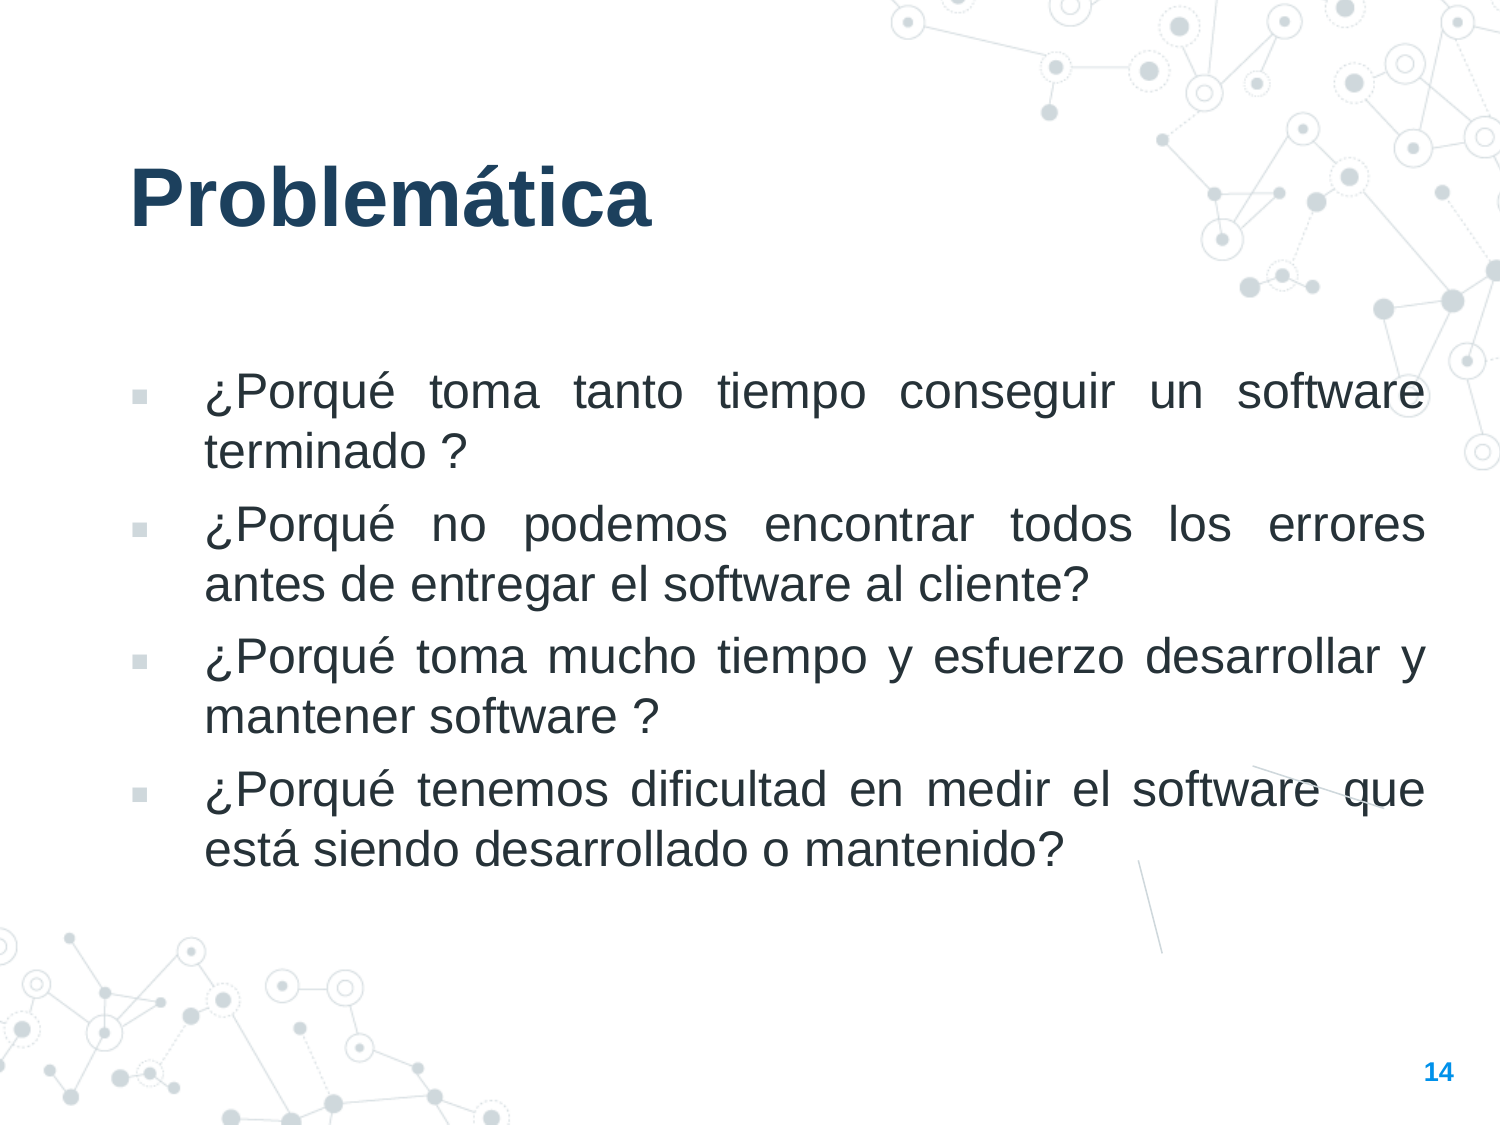

Problemática
¿Porqué toma tanto tiempo conseguir un software terminado ?
¿Porqué no podemos encontrar todos los errores antes de entregar el software al cliente?
¿Porqué toma mucho tiempo y esfuerzo desarrollar y mantener software ?
¿Porqué tenemos dificultad en medir el software que está siendo desarrollado o mantenido?
14